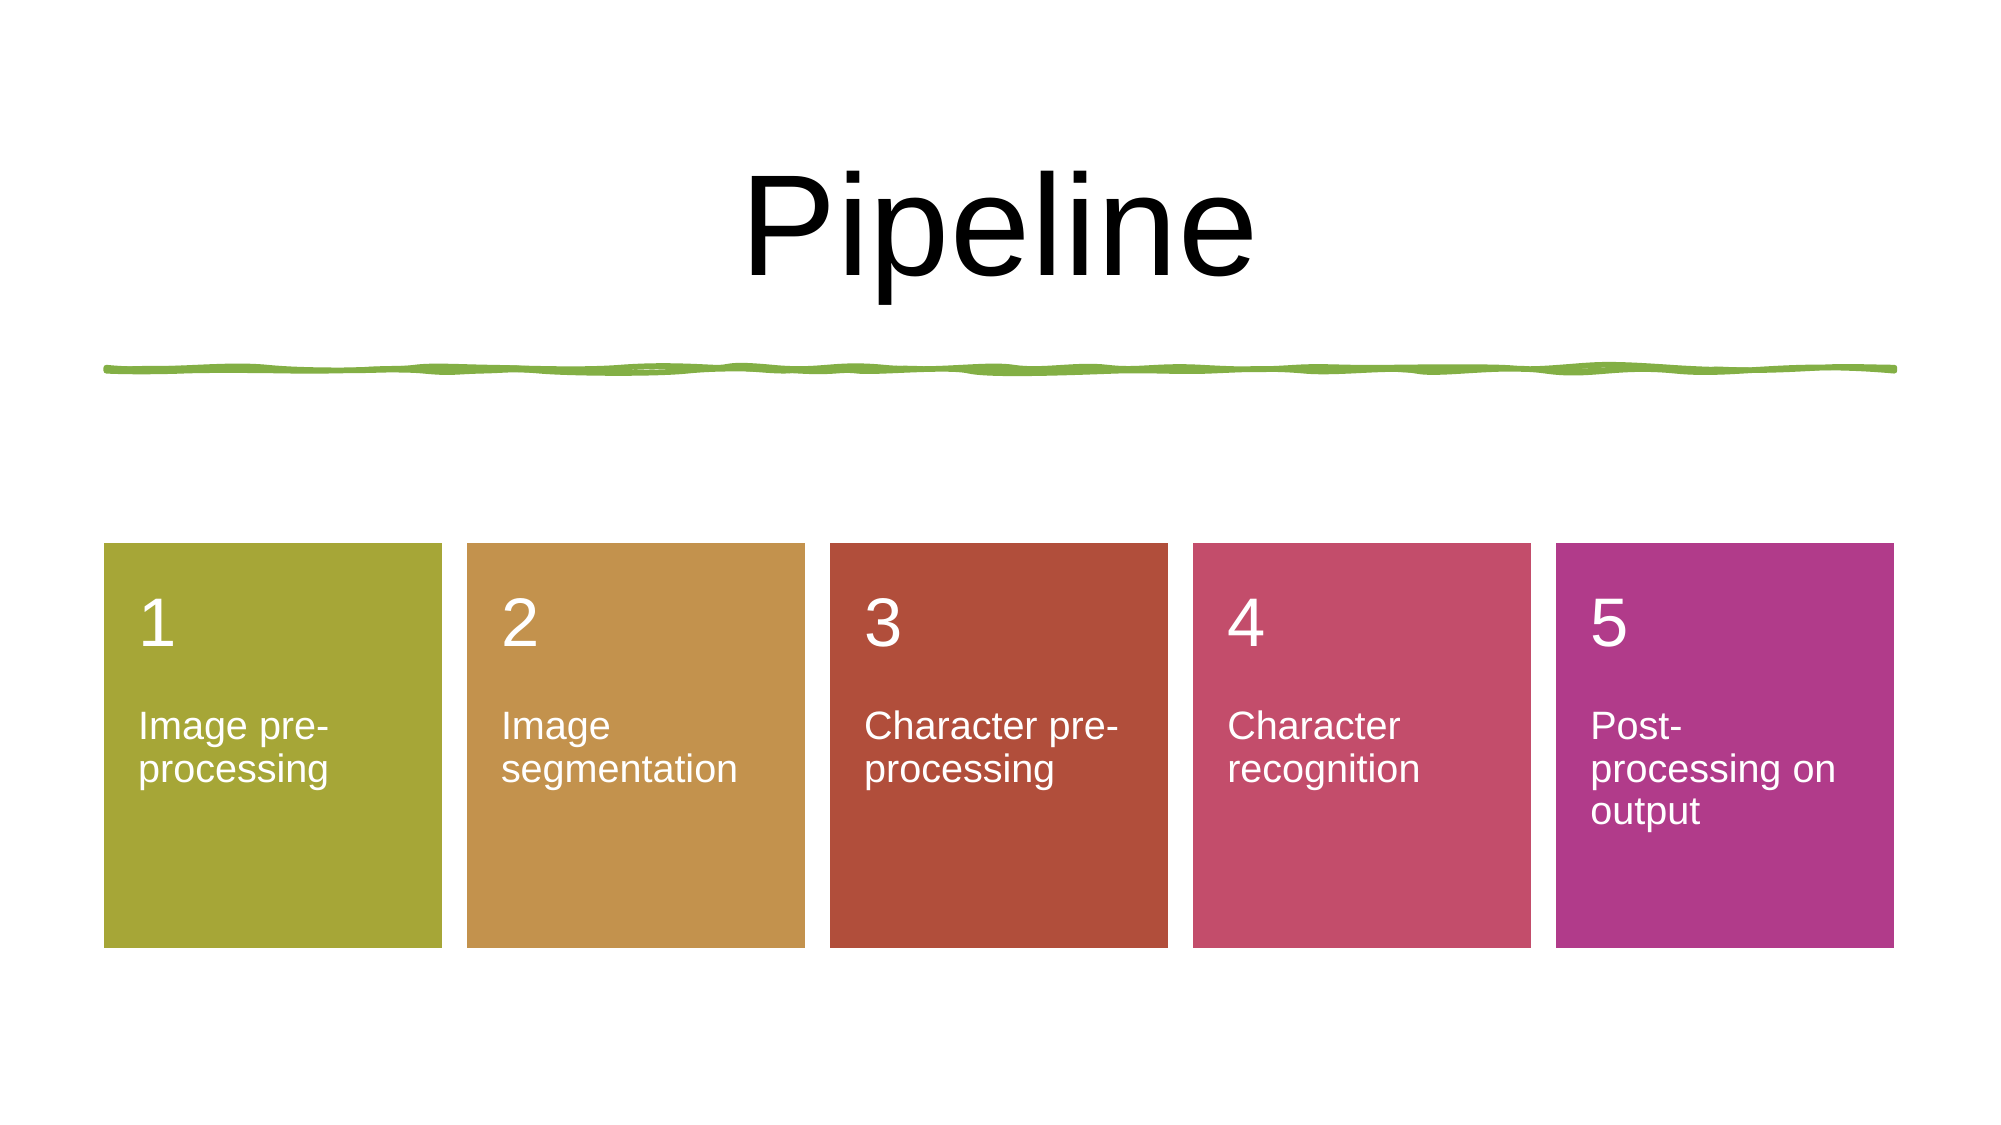

# Pipeline

Image pre-processing
1
Image segmentation
2
Character pre-processing
3
Character recognition
4
Post-processing on output
5